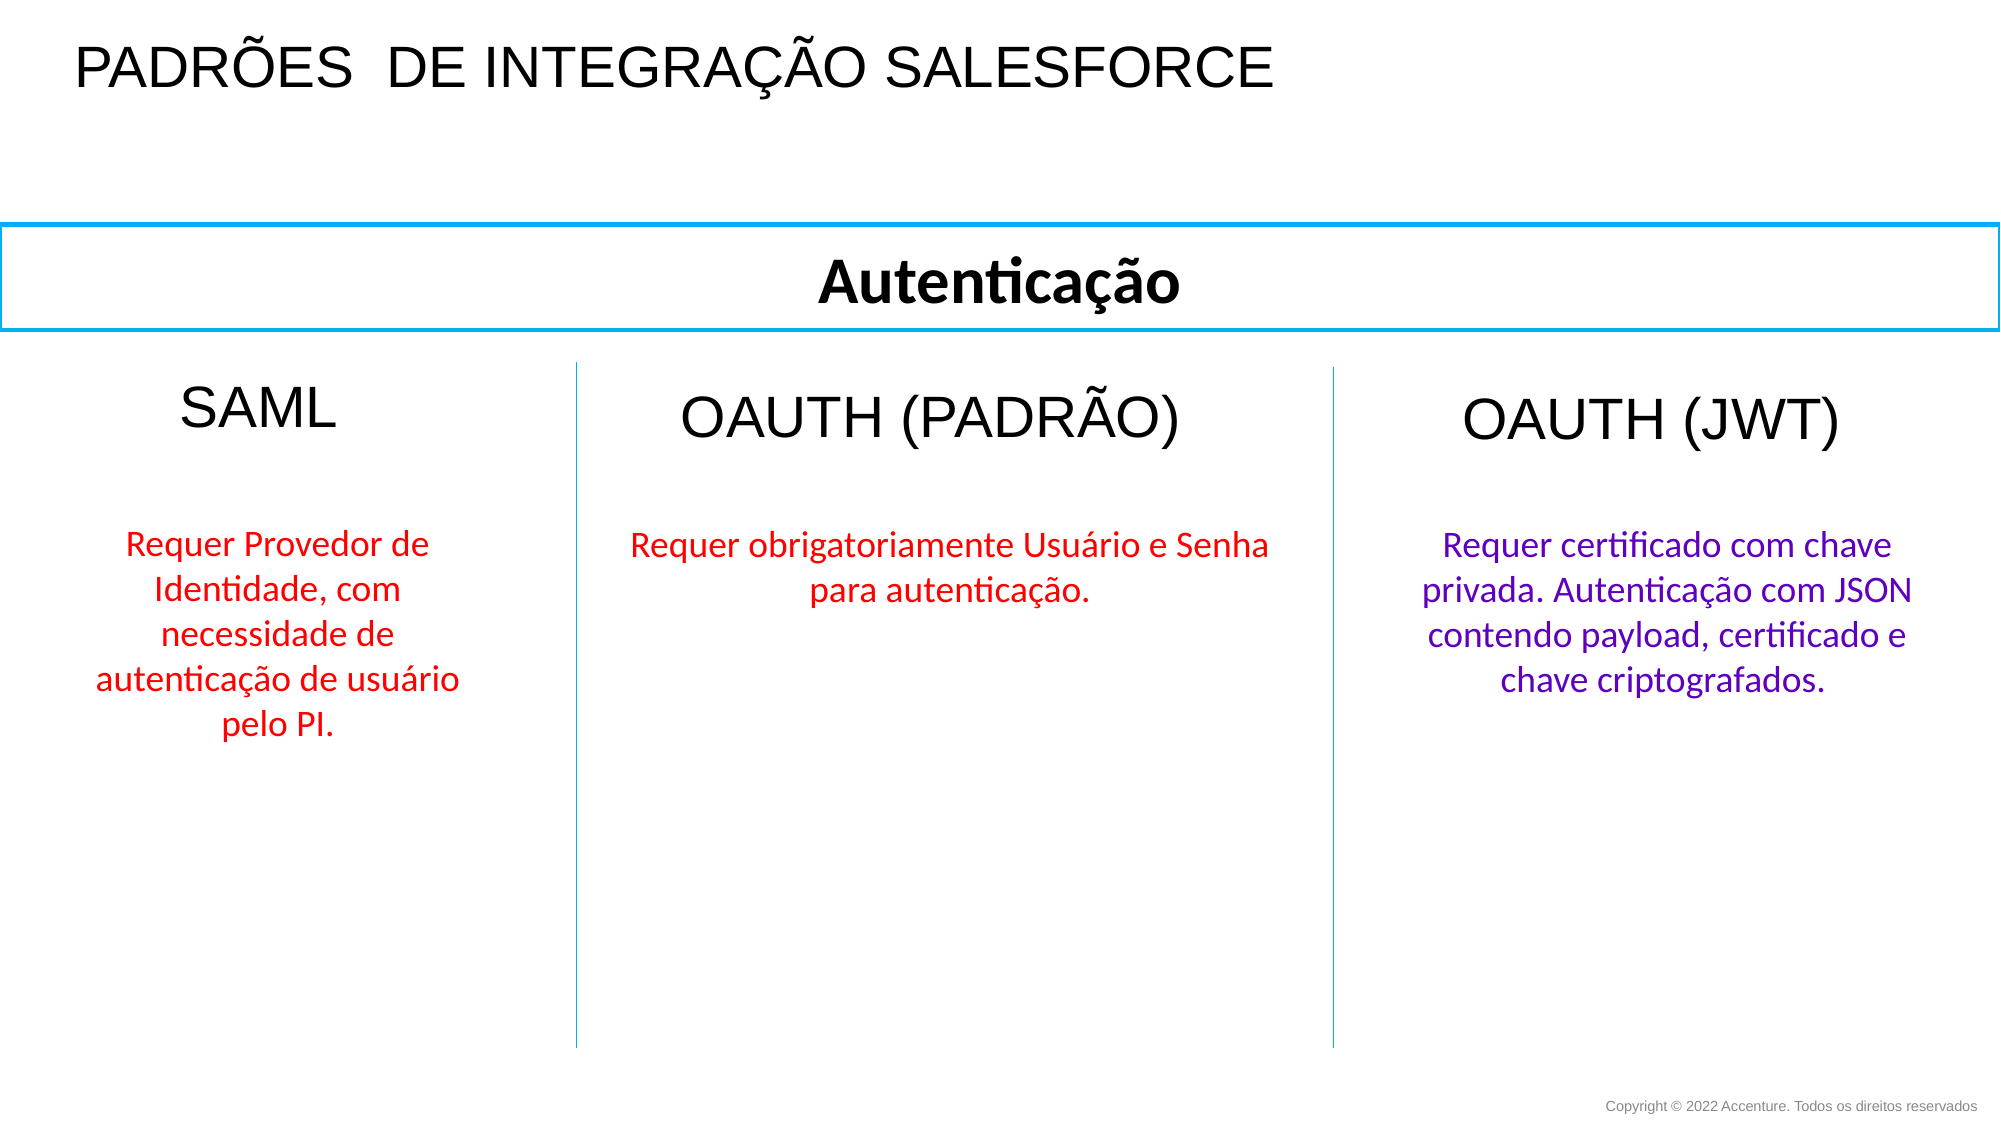

Padrões  de Integração salesforce

Autenticação

Oauth (Jwt)

SAML
Oauth (padrão)

Requer Provedor de Identidade, com necessidade de autenticação de usuário pelo PI.

Requer obrigatoriamente Usuário e Senha para autenticação.
Requer certificado com chave privada. Autenticação com JSON contendo payload, certificado e chave criptografados.